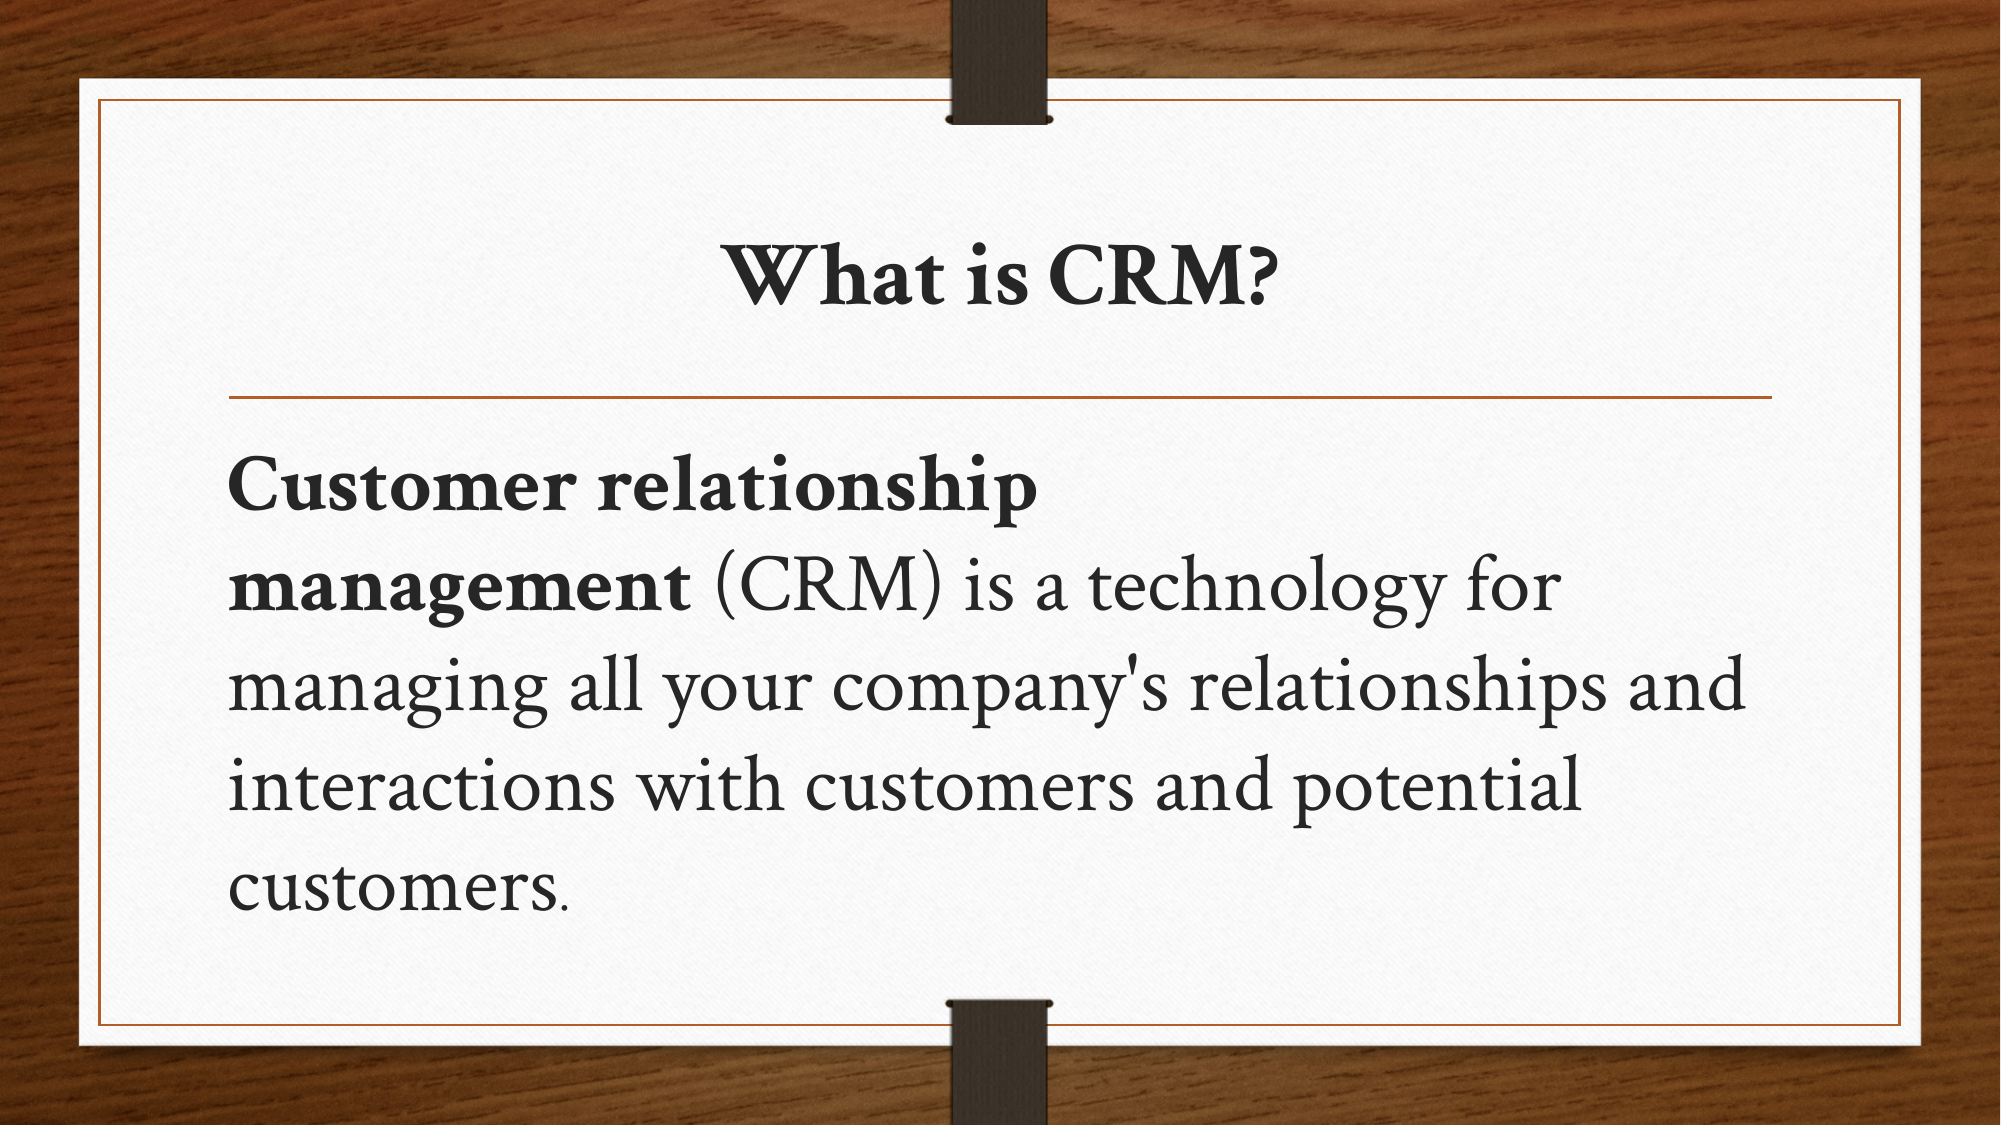

# What is CRM?
Customer relationship management (CRM) is a technology for managing all your company's relationships and interactions with customers and potential customers.